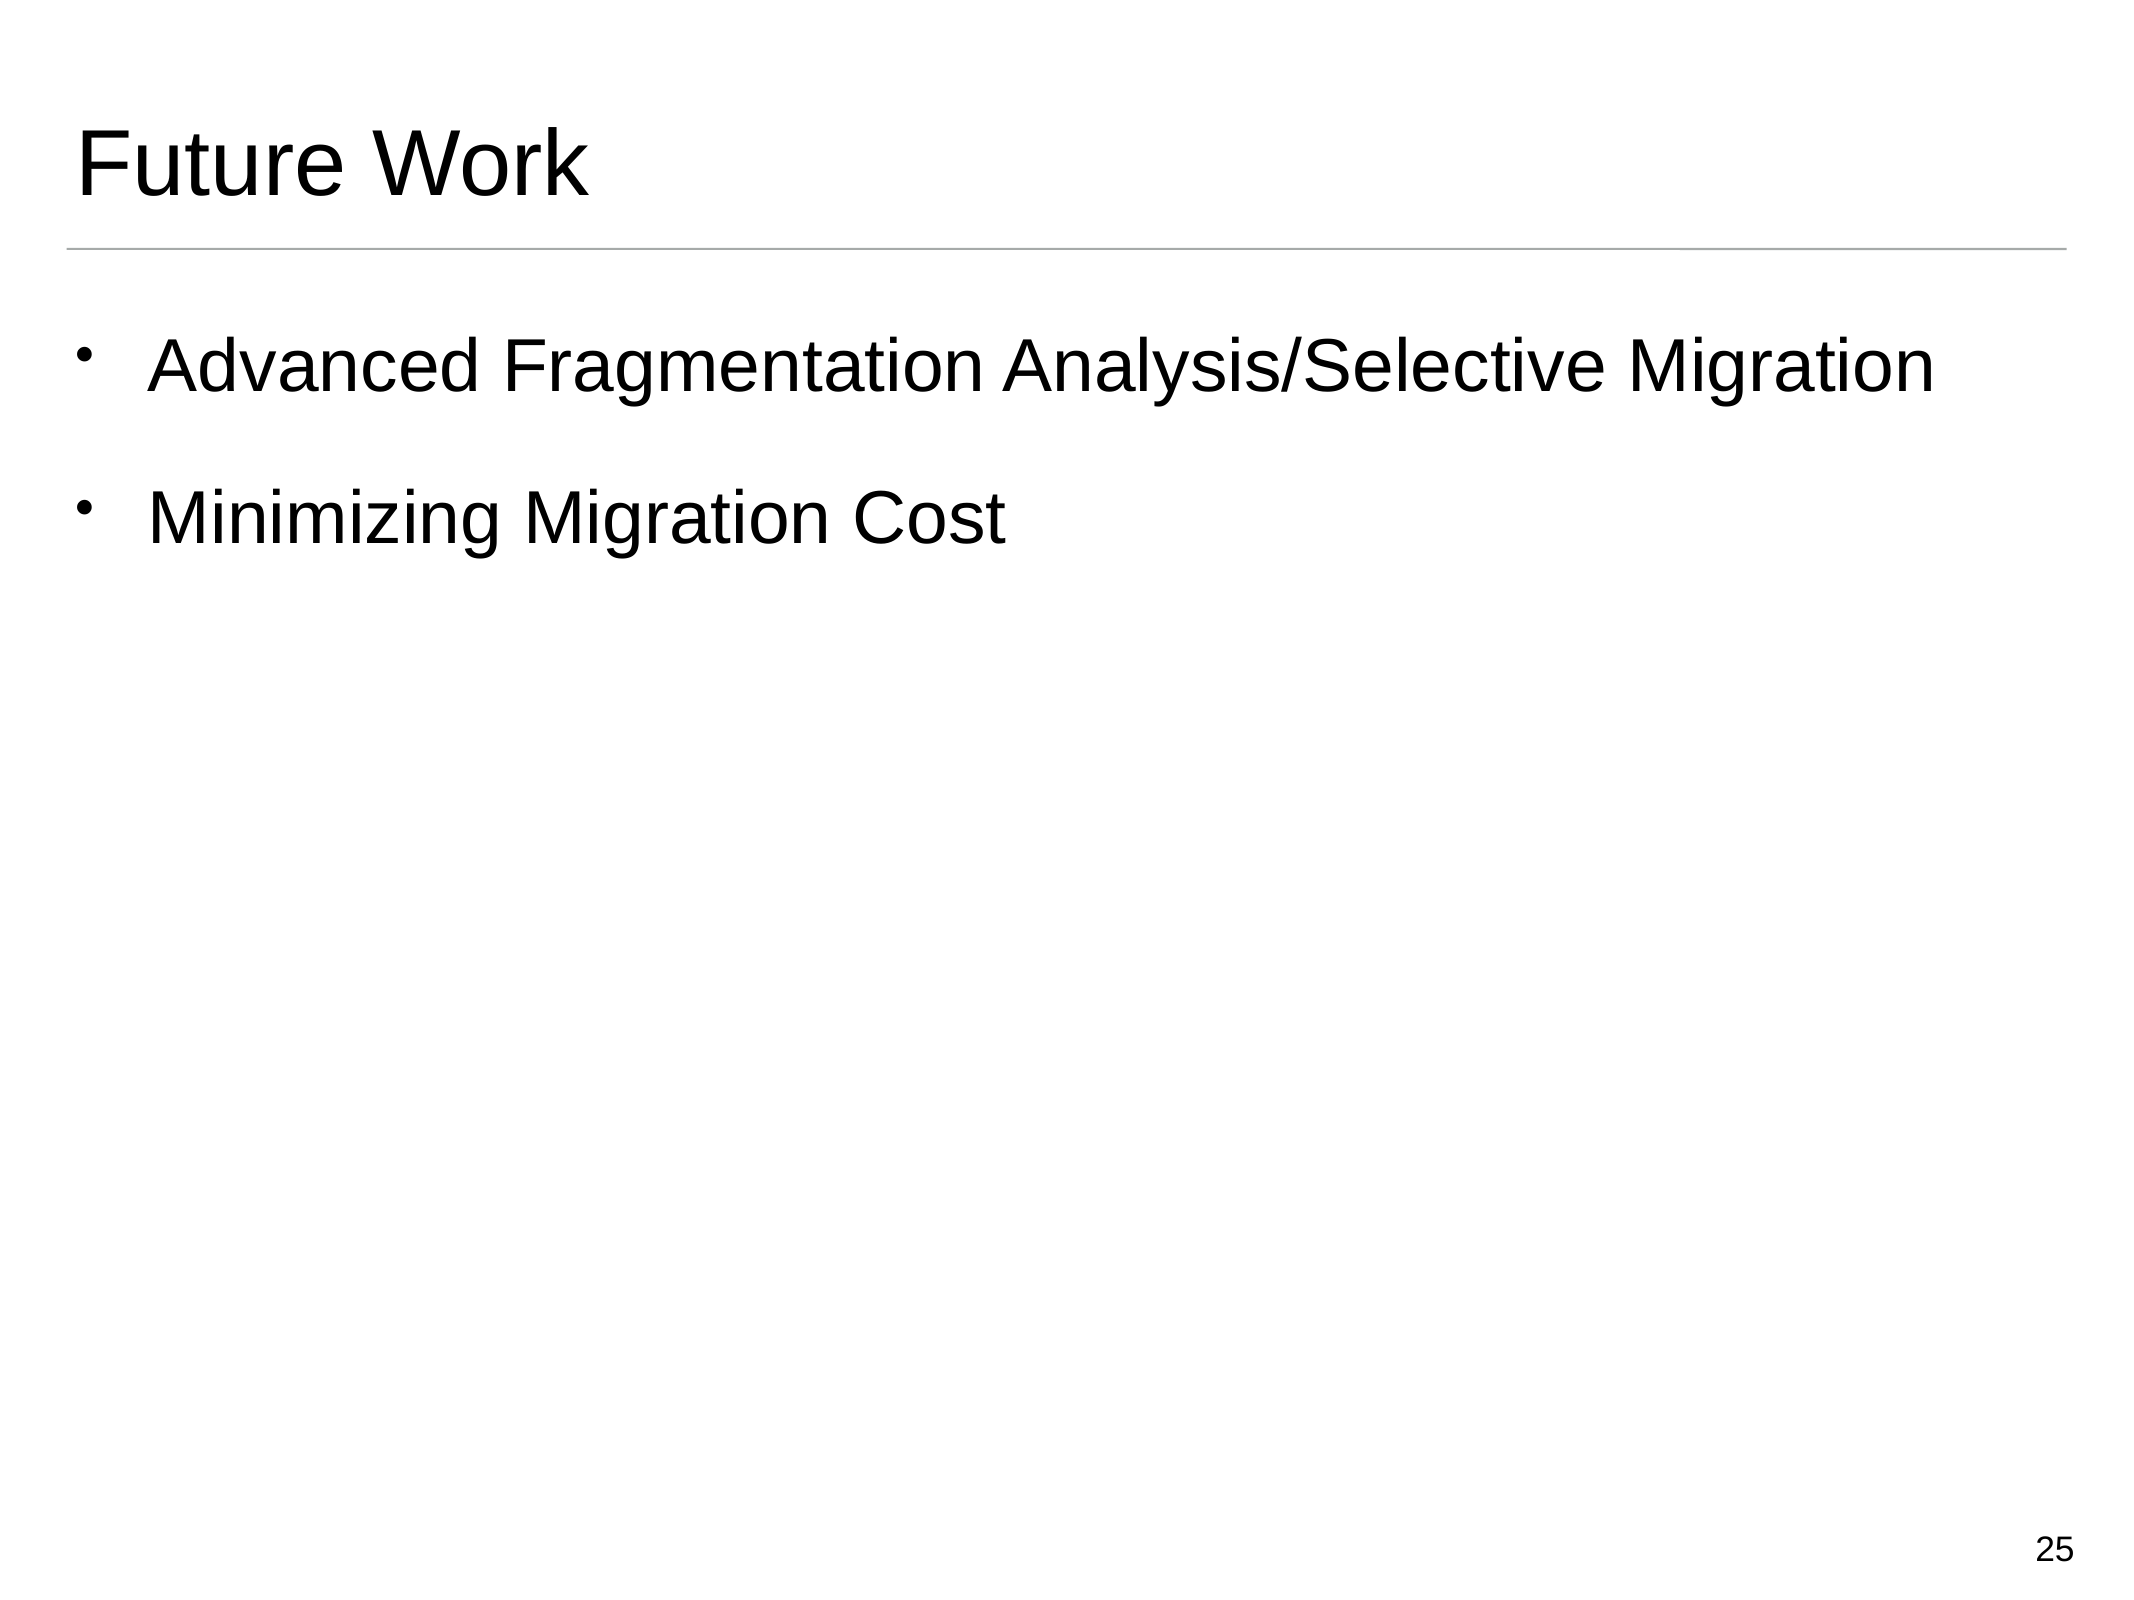

# Future Work
Advanced Fragmentation Analysis/Selective Migration
Minimizing Migration Cost
25